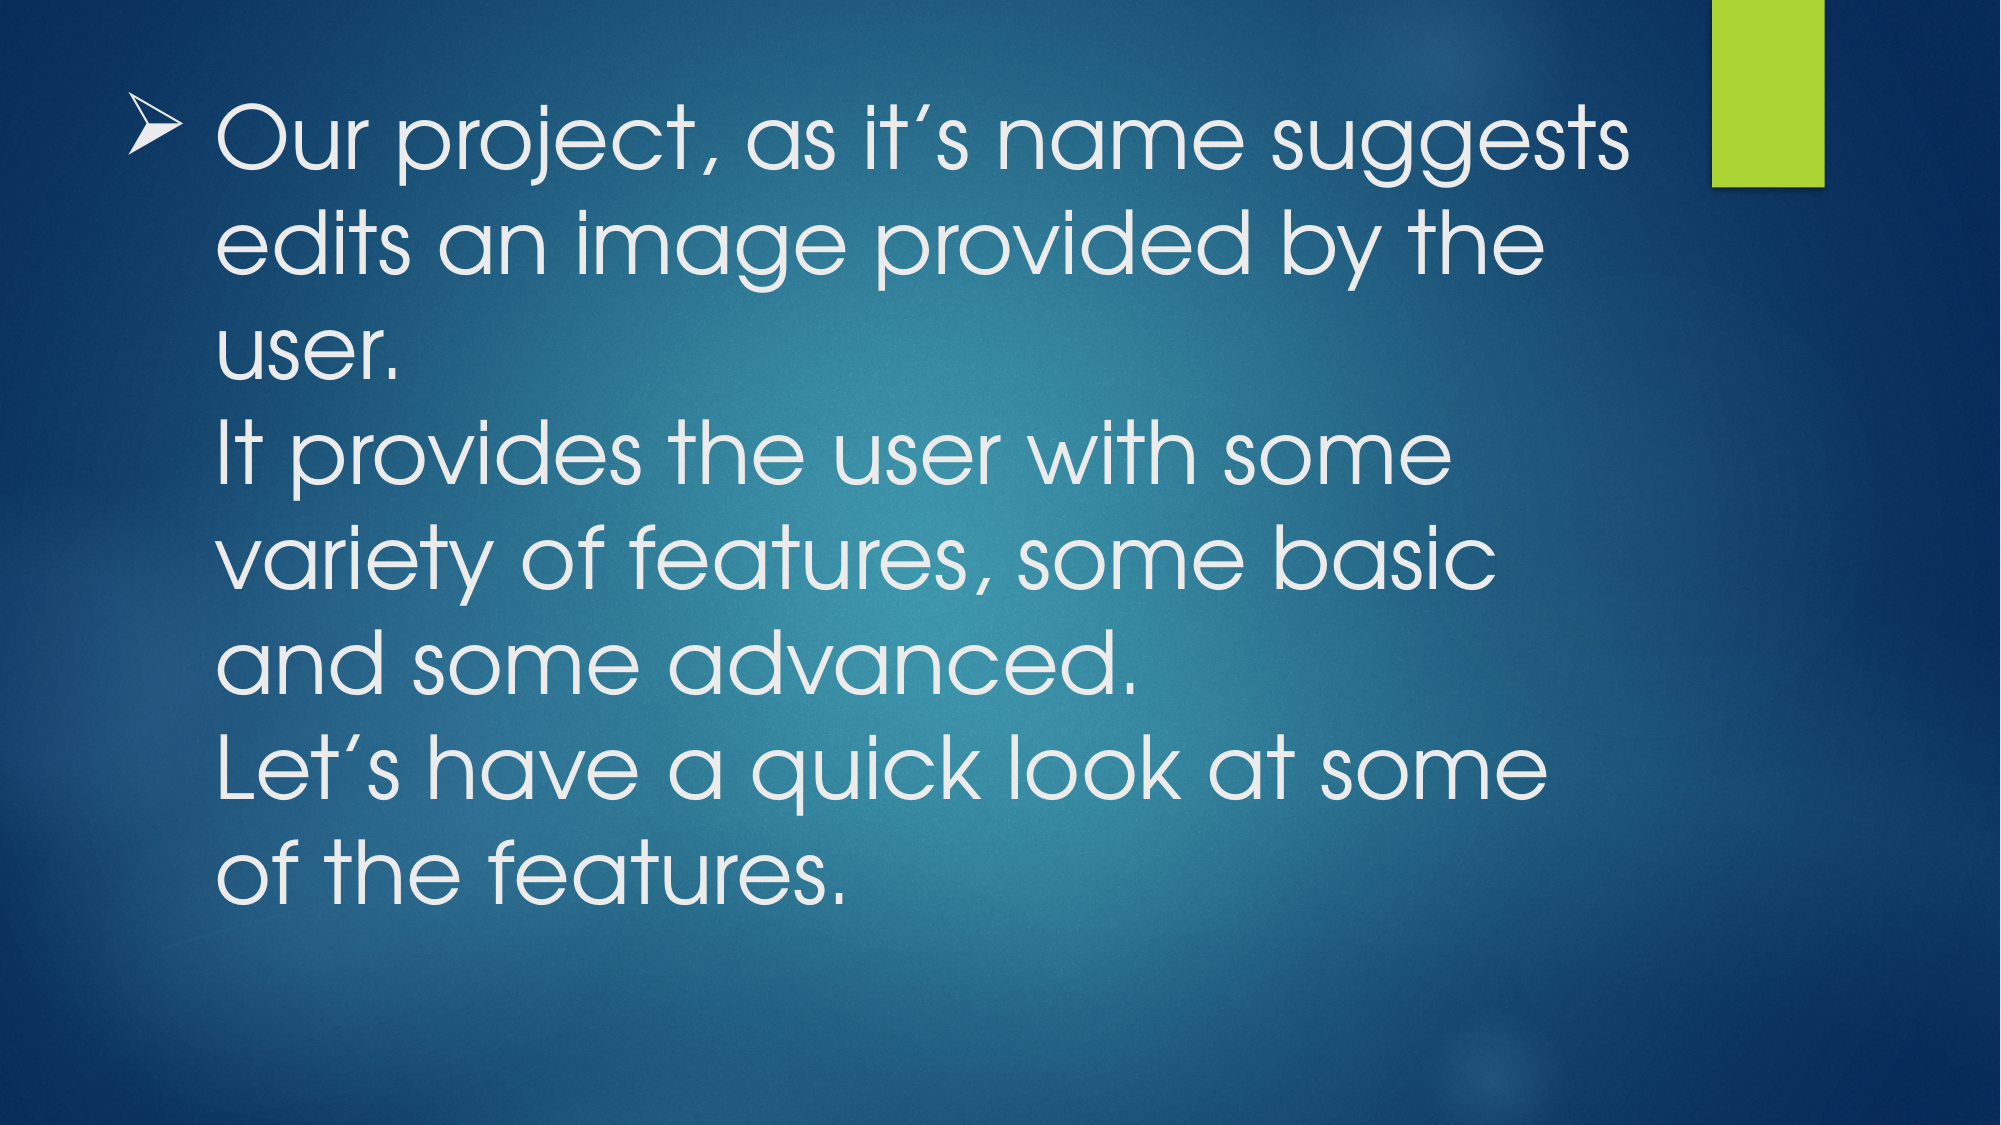

# Our project, as it’s name suggests edits an image provided by the user. It provides the user with some variety of features, some basic and some advanced. Let’s have a quick look at some of the features.